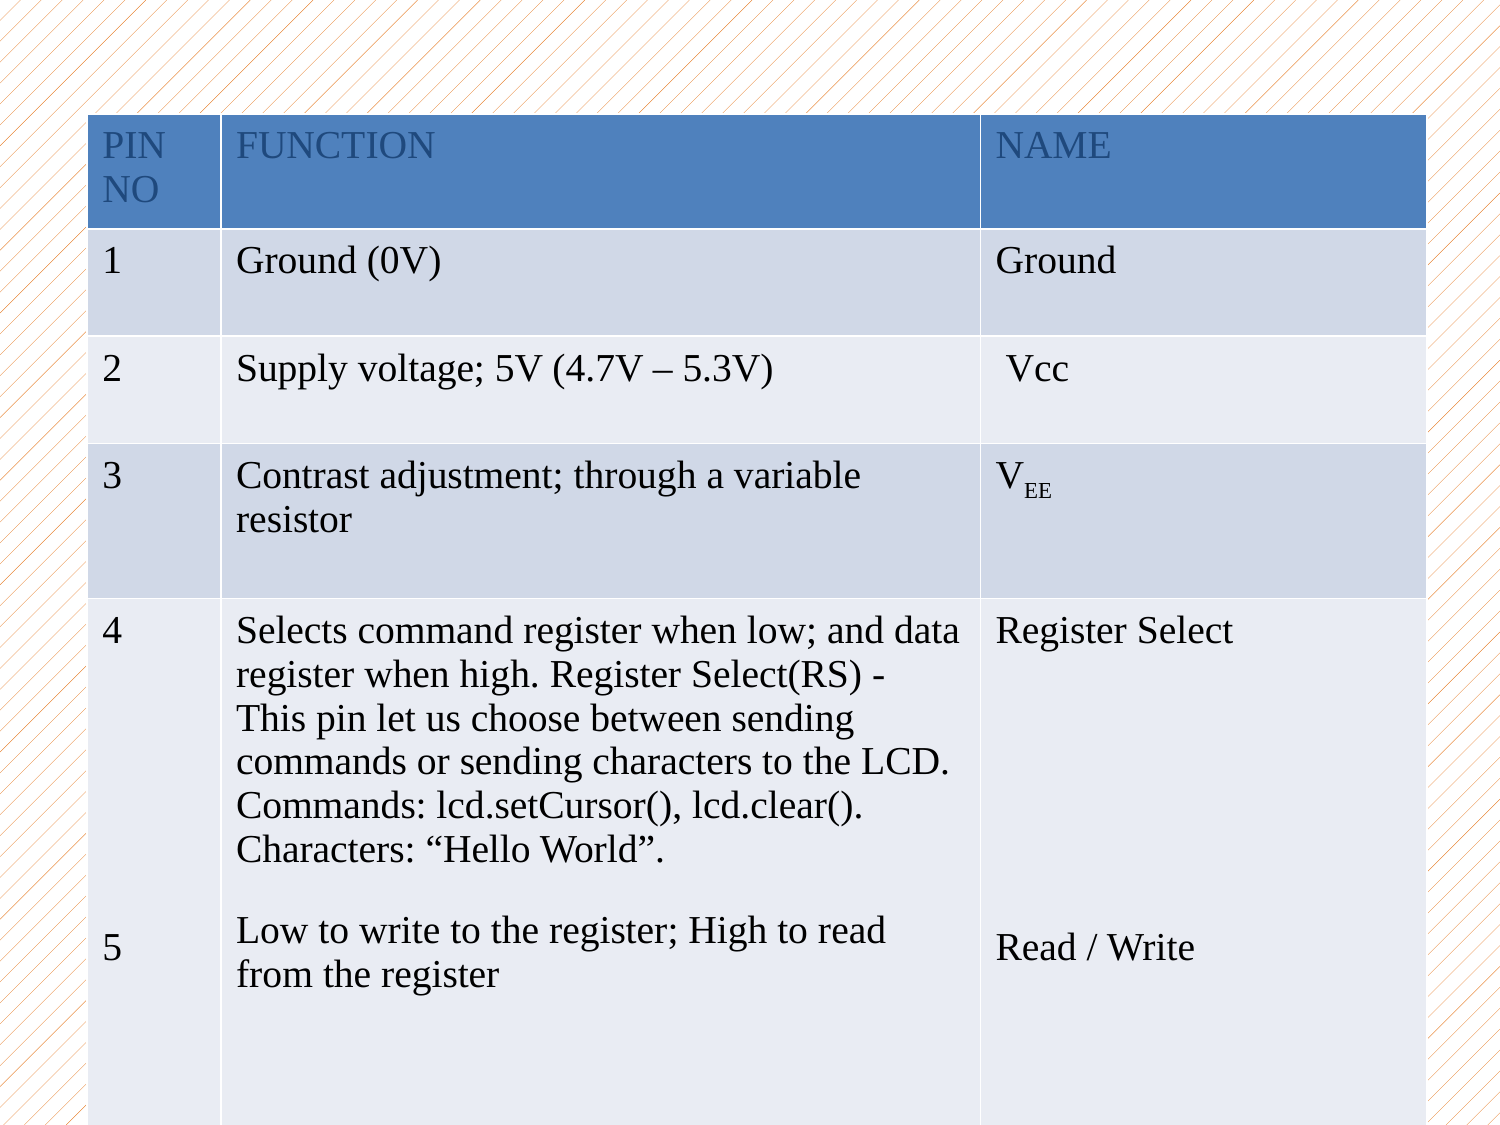

| PIN NO | FUNCTION | NAME |
| --- | --- | --- |
| 1 | Ground (0V) | Ground |
| 2 | Supply voltage; 5V (4.7V – 5.3V) | Vcc |
| 3 | Contrast adjustment; through a variable resistor | VEE |
| 4 5 | Selects command register when low; and data register when high. Register Select(RS) - This pin let us choose between sending commands or sending characters to the LCD. Commands: lcd.setCursor(), lcd.clear(). Characters: “Hello World”. Low to write to the register; High to read from the register | Register Select Read / Write |